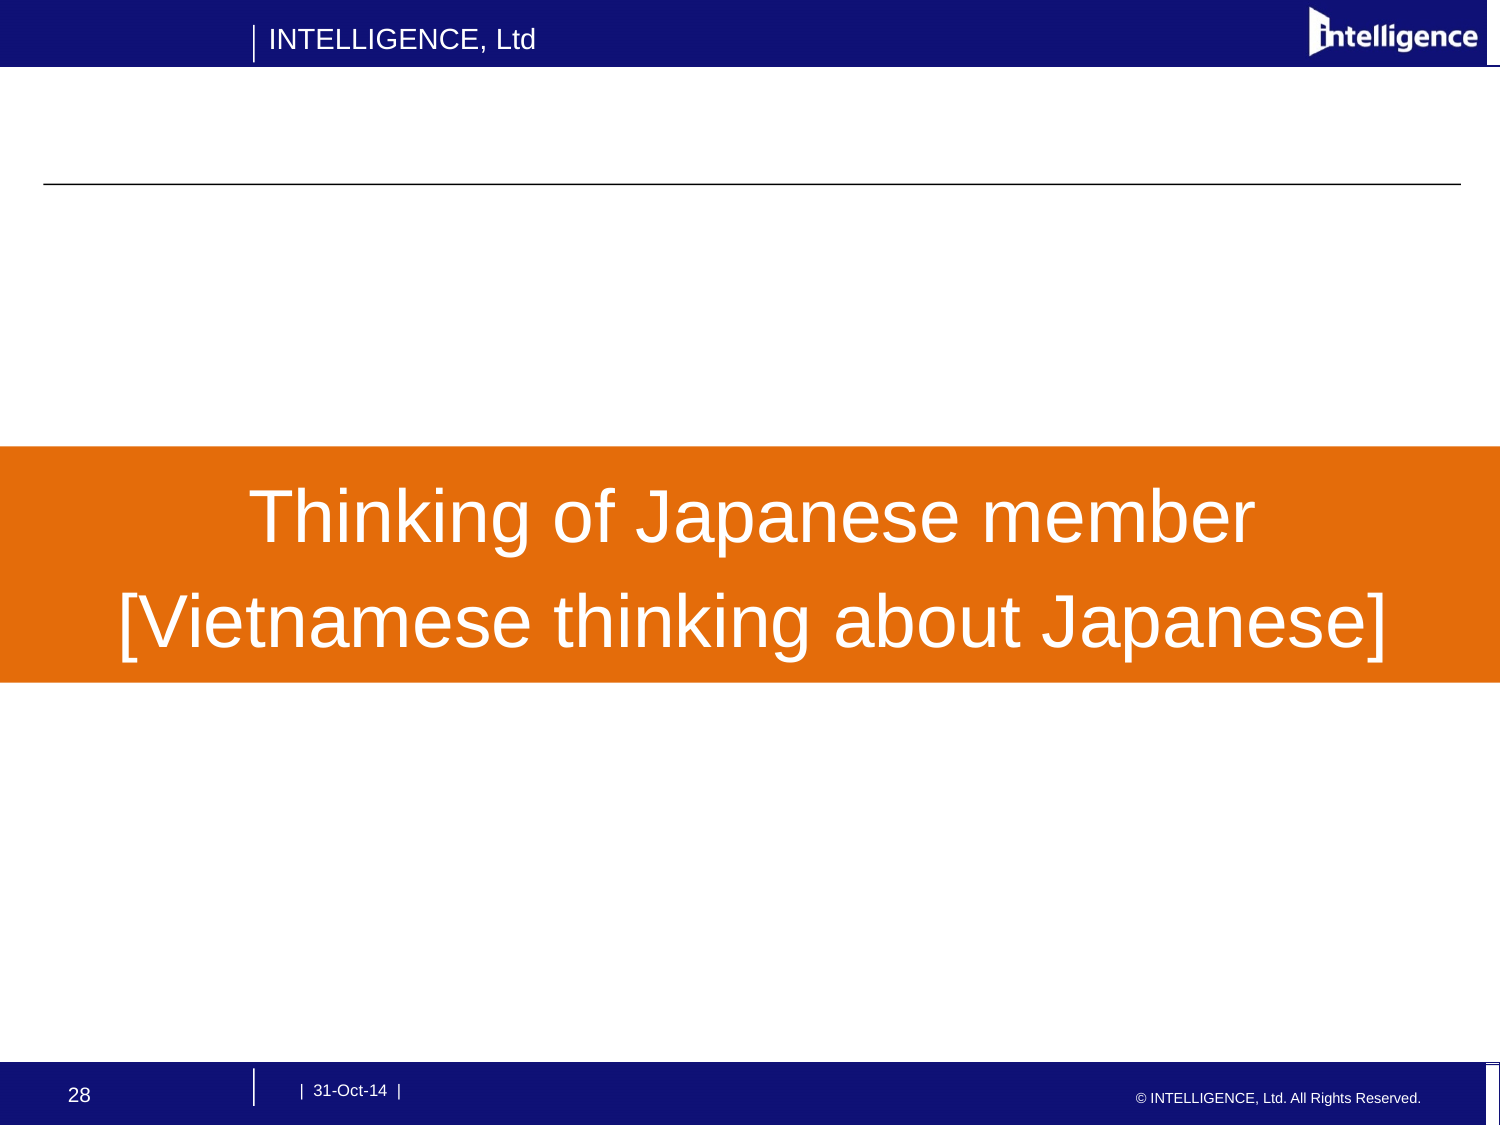

Thinking of Japanese member
[Vietnamese thinking about Japanese]
28
  |  31-Oct-14  |